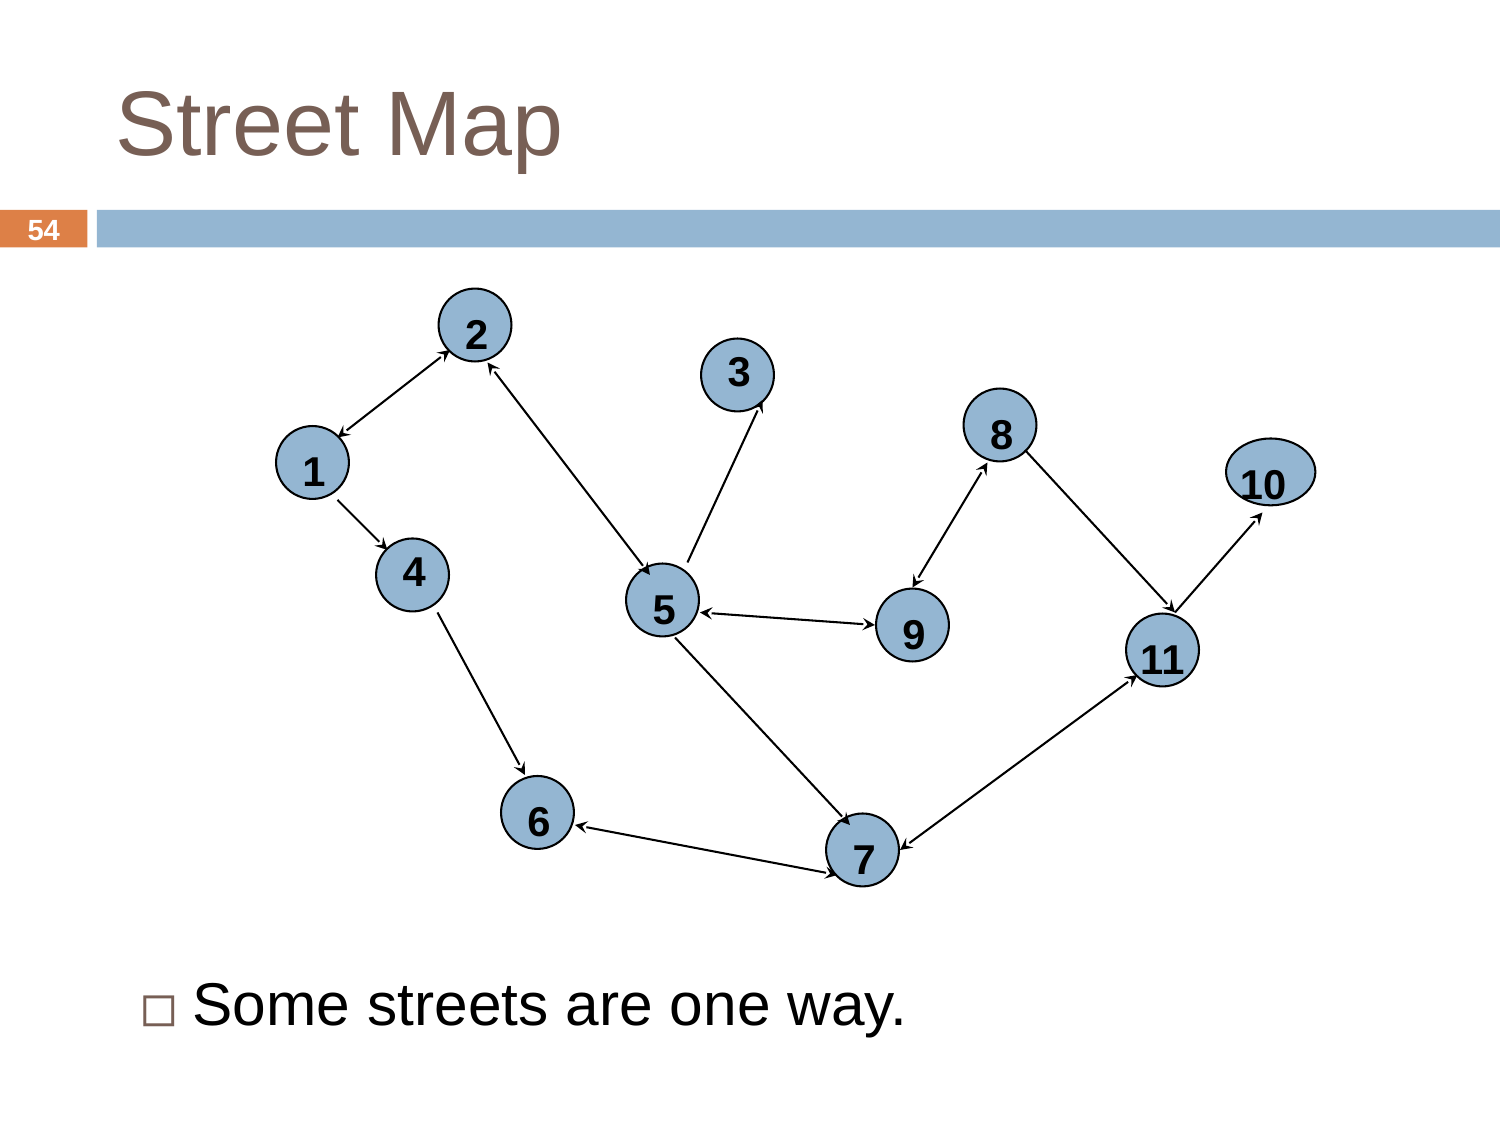

# Street Map
54

2
3

8

1

10
4

5

9

11

6

7
Some streets are one way.